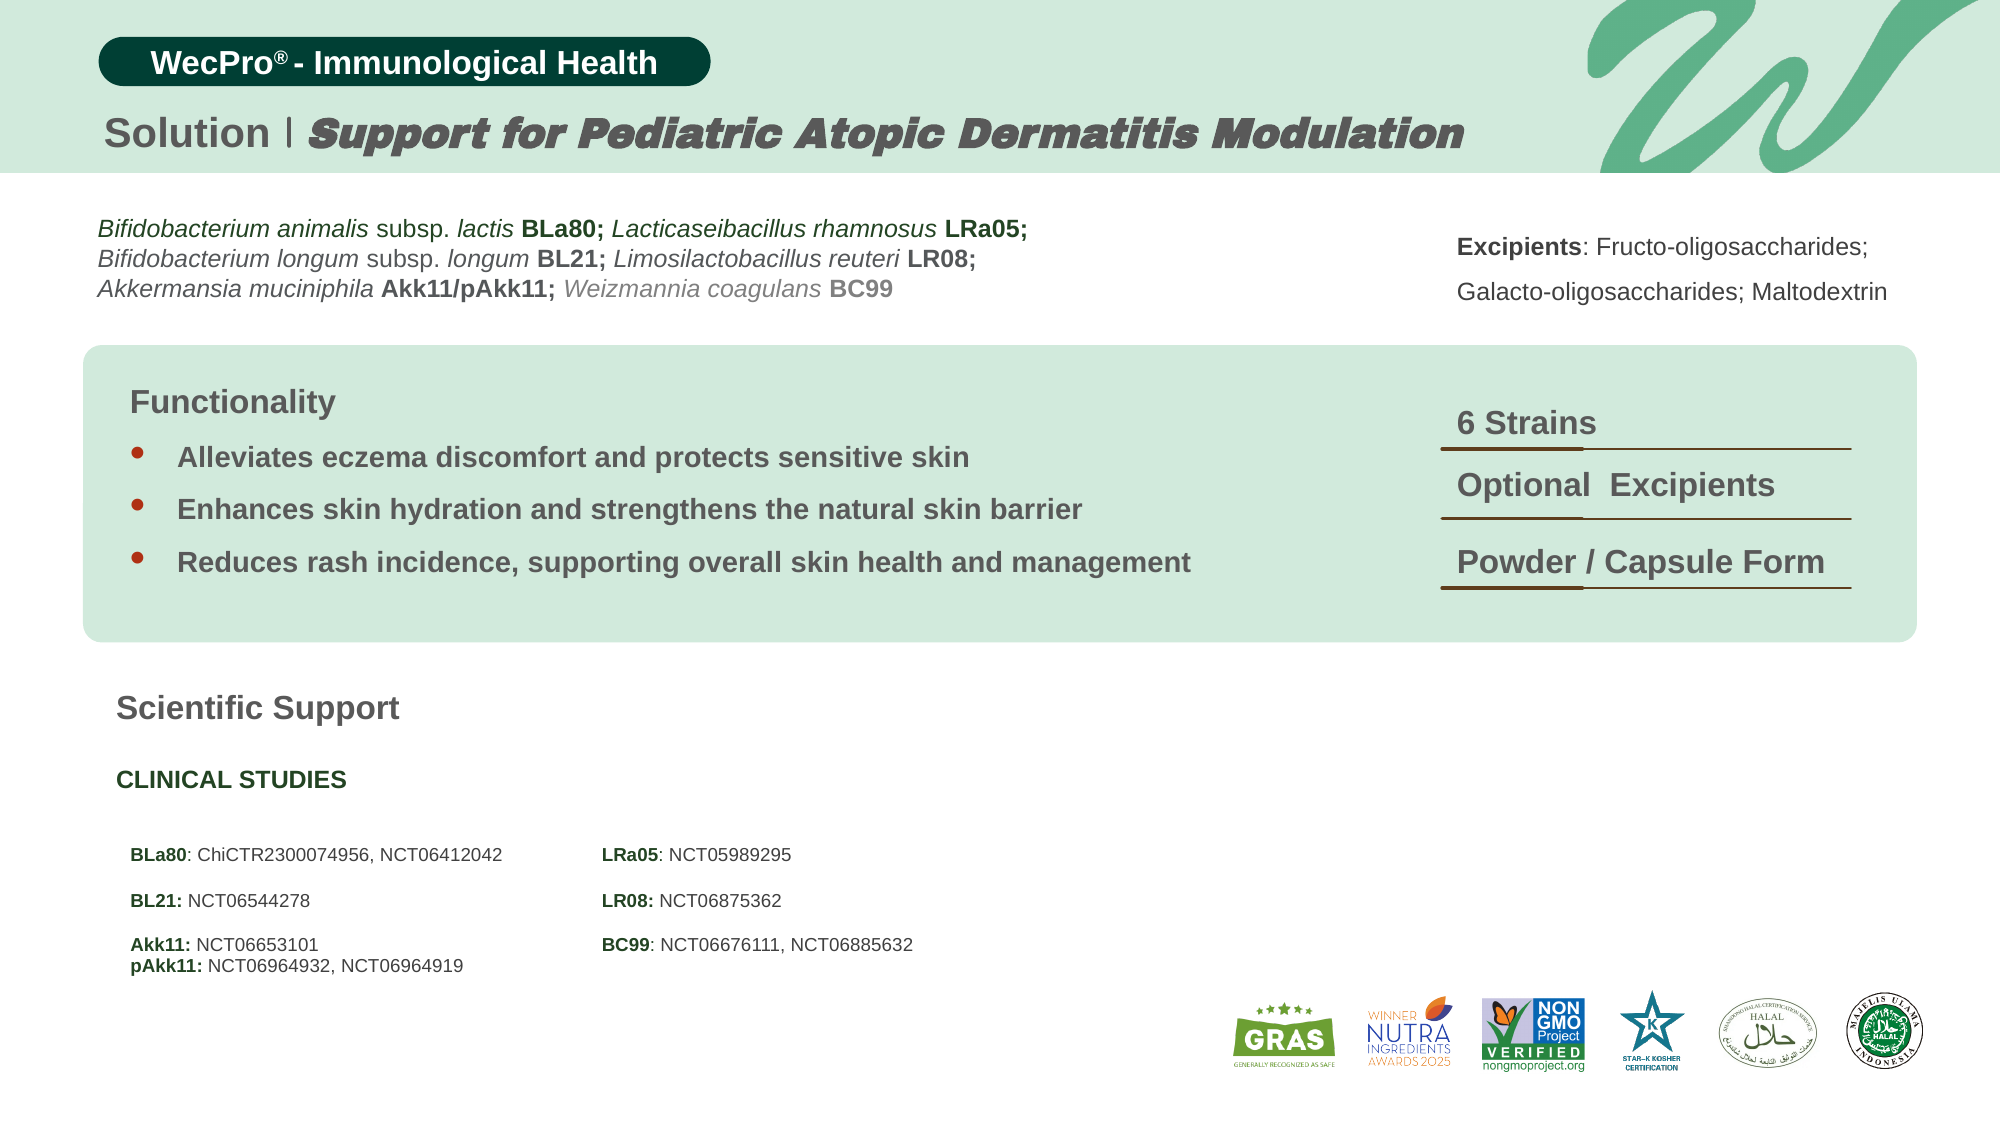

Solution
Support for Pediatric Atopic Dermatitis Modulation

Bifidobacterium animalis subsp. lactis BLa80; Lacticaseibacillus rhamnosus LRa05;
Bifidobacterium longum subsp. longum BL21; Limosilactobacillus reuteri LR08;
Akkermansia muciniphila Akk11/pAkk11; Weizmannia coagulans BC99
Excipients: Fructo-oligosaccharides; Galacto-oligosaccharides; Maltodextrin

Functionality
6 Strains
Alleviates eczema discomfort and protects sensitive skin
Enhances skin hydration and strengthens the natural skin barrier
Reduces rash incidence, supporting overall skin health and management
Optional  Excipients
Powder / Capsule Form
Scientific Support
CLINICAL STUDIES
| BLa80: ChiCTR2300074956, NCT06412042 | LRa05: NCT05989295 |
| --- | --- |
| BL21: NCT06544278 | LR08: NCT06875362 |
| Akk11: NCT06653101 pAkk11: NCT06964932, NCT06964919 | BC99: NCT06676111, NCT06885632 |